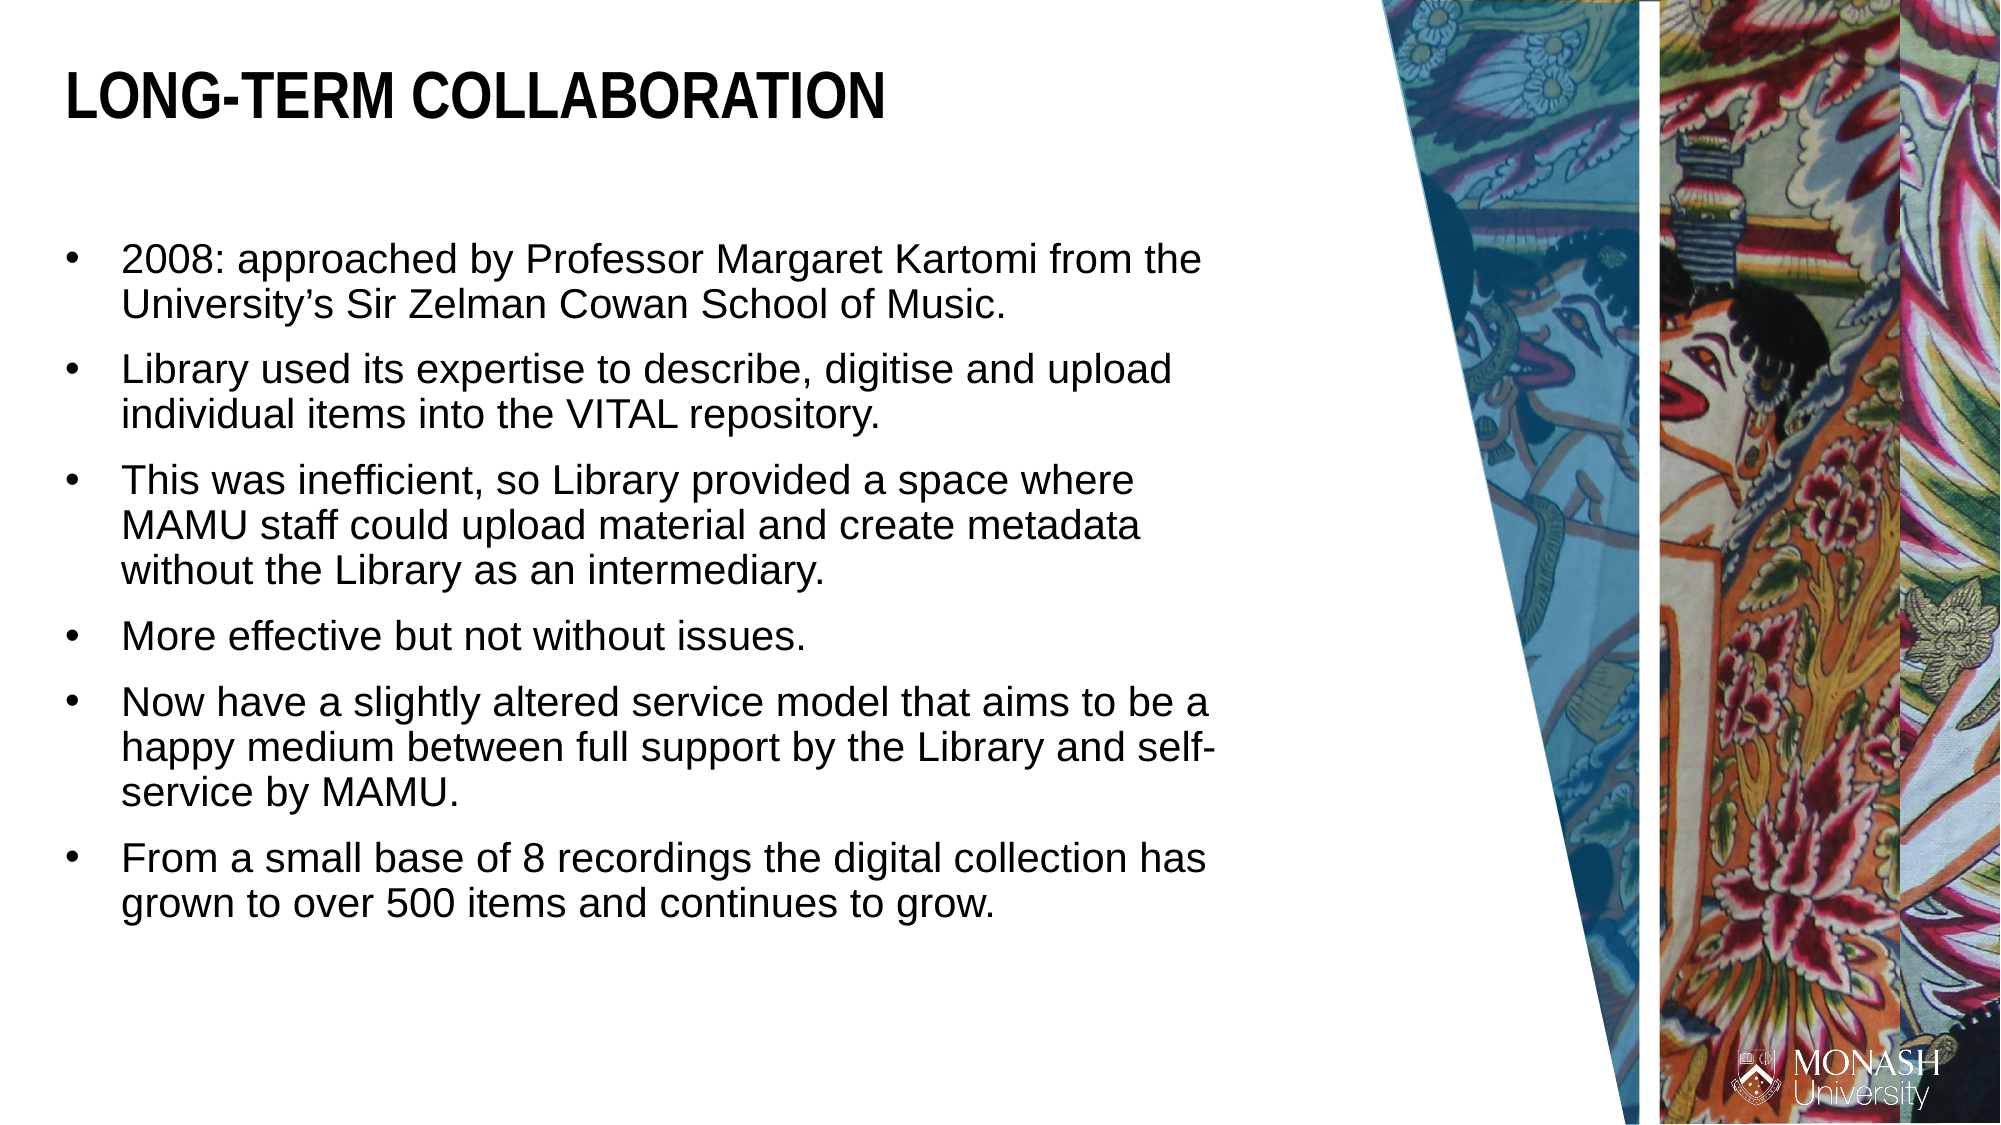

LONG-TERM COLLABORATION

2008: approached by Professor Margaret Kartomi from the University’s Sir Zelman Cowan School of Music.
Library used its expertise to describe, digitise and upload individual items into the VITAL repository.
This was inefficient, so Library provided a space where MAMU staff could upload material and create metadata without the Library as an intermediary.
More effective but not without issues.
Now have a slightly altered service model that aims to be a happy medium between full support by the Library and self-service by MAMU.
From a small base of 8 recordings the digital collection has grown to over 500 items and continues to grow.